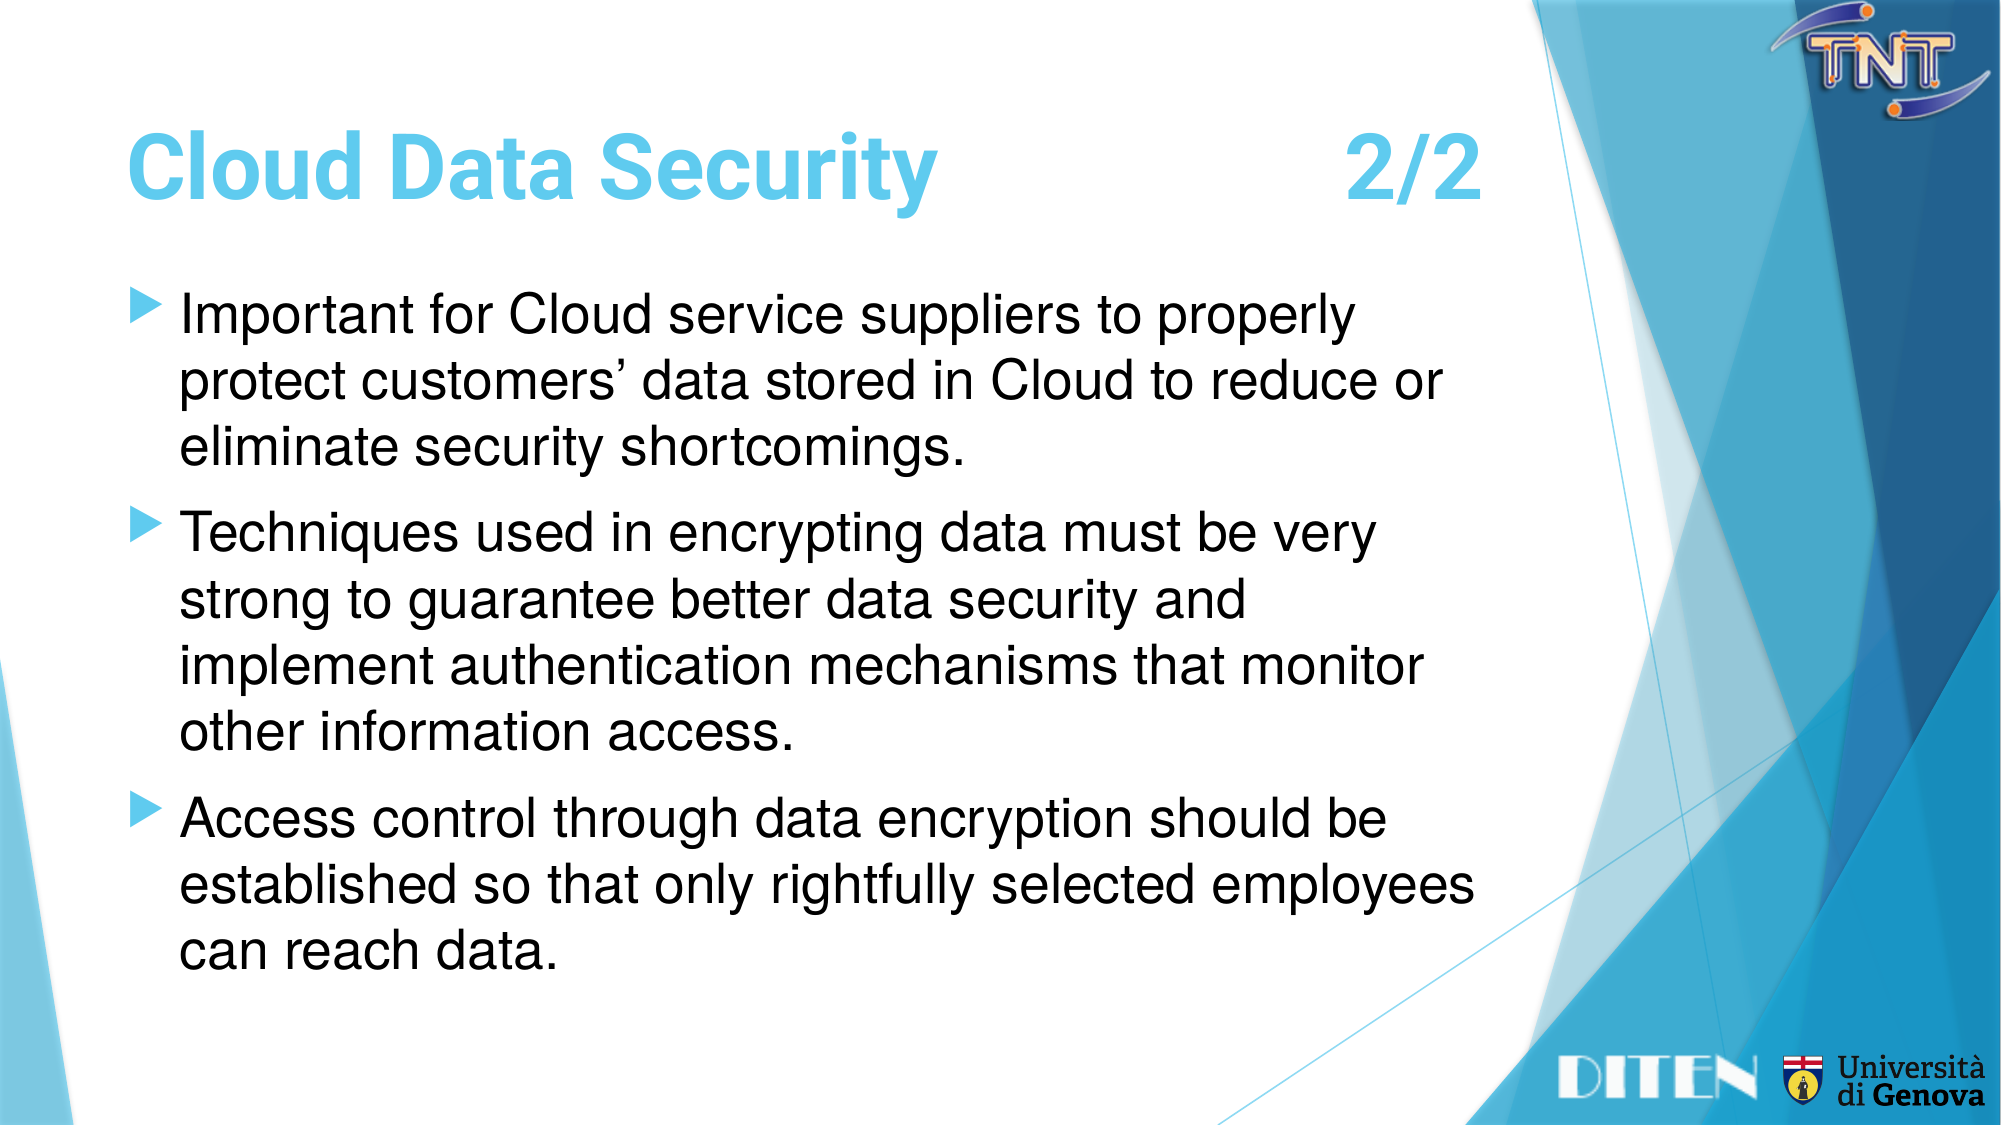

# Cloud Data Security	2/2
Important for Cloud service suppliers to properly protect customers’ data stored in Cloud to reduce or eliminate security shortcomings.
Techniques used in encrypting data must be very strong to guarantee better data security and implement authentication mechanisms that monitor other information access.
Access control through data encryption should be established so that only rightfully selected employees can reach data.